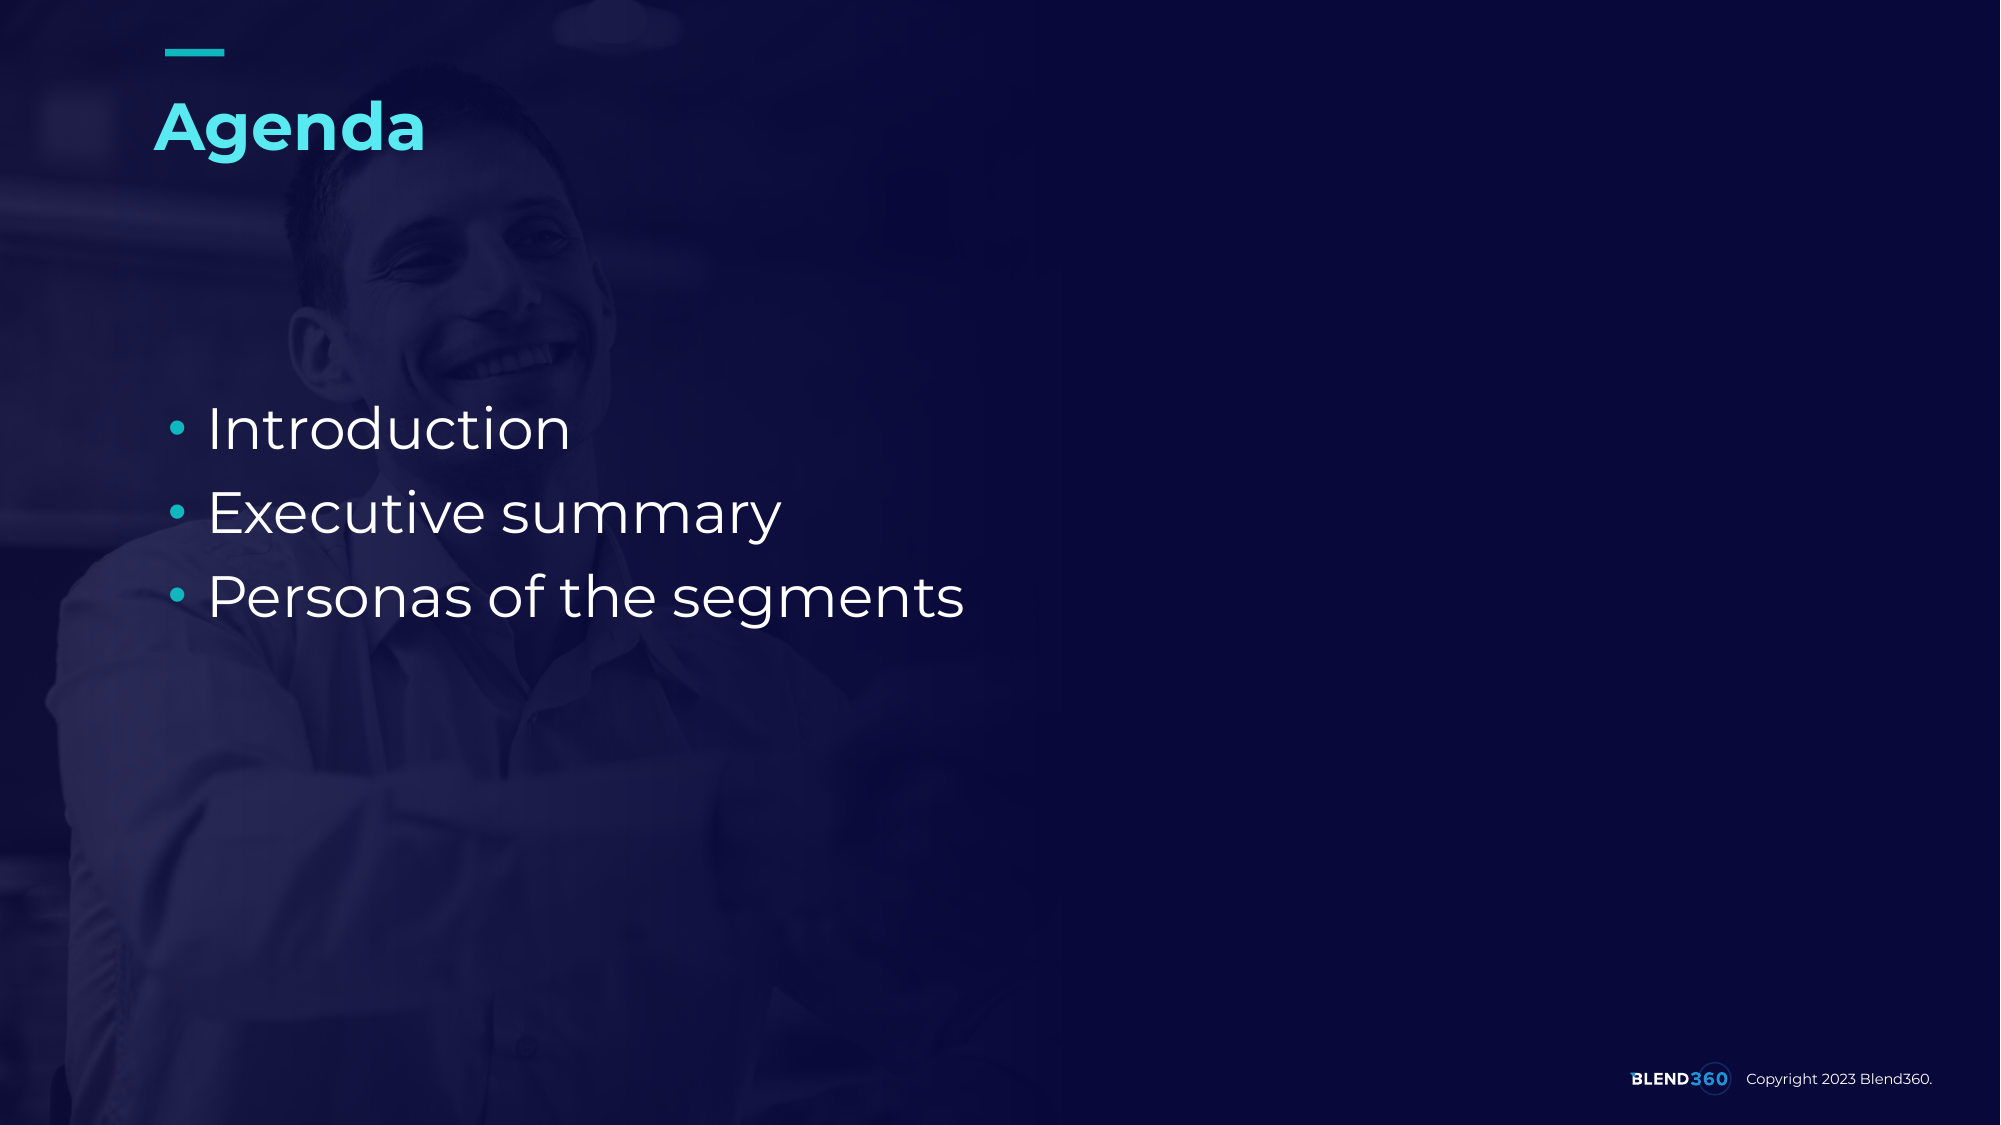

Agenda
Introduction
Executive summary
Personas of the segments